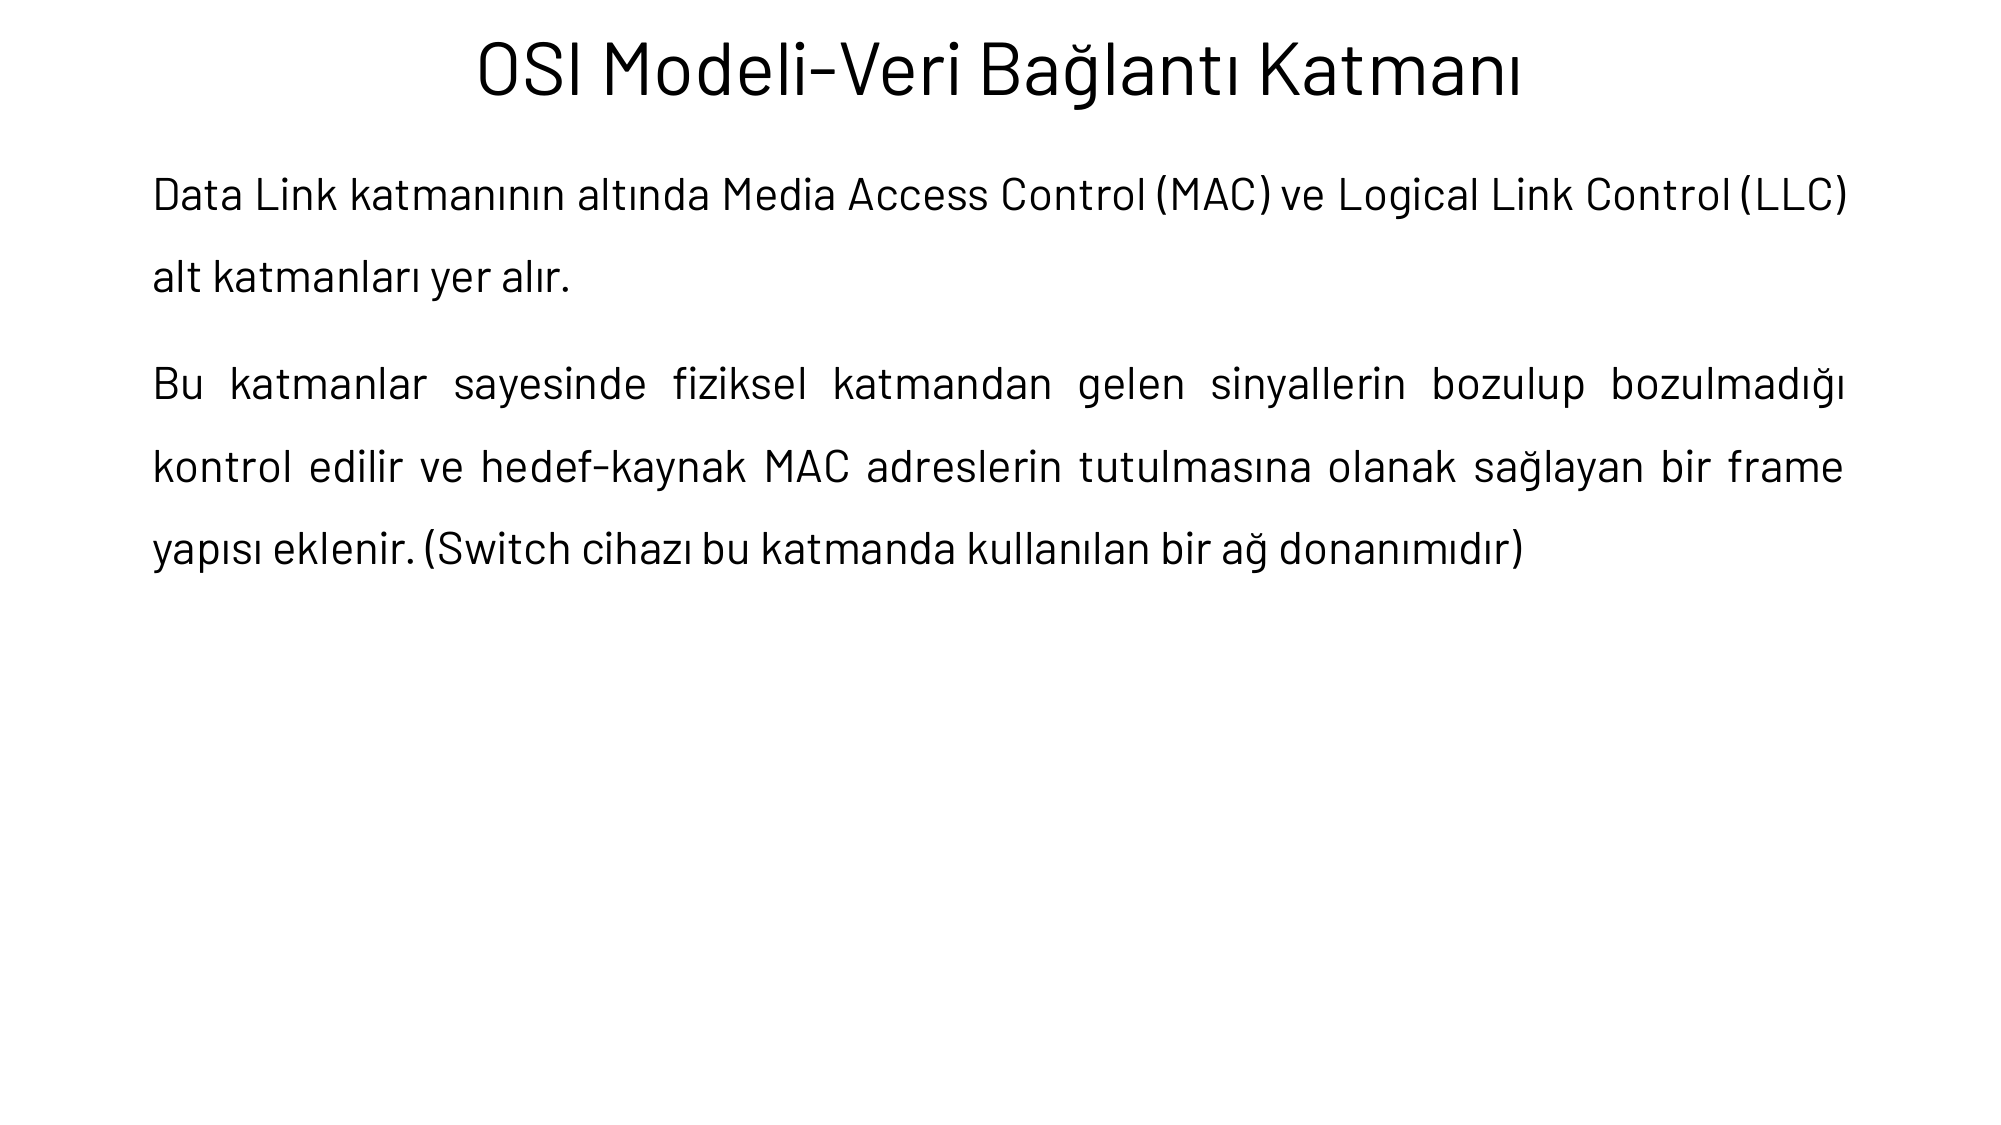

# OSI Modeli-Veri Bağlantı Katmanı
Data Link katmanının altında Media Access Control (MAC) ve Logical Link Control (LLC) alt katmanları yer alır.
Bu katmanlar sayesinde fiziksel katmandan gelen sinyallerin bozulup bozulmadığı kontrol edilir ve hedef-kaynak MAC adreslerin tutulmasına olanak sağlayan bir frame yapısı eklenir. (Switch cihazı bu katmanda kullanılan bir ağ donanımıdır)